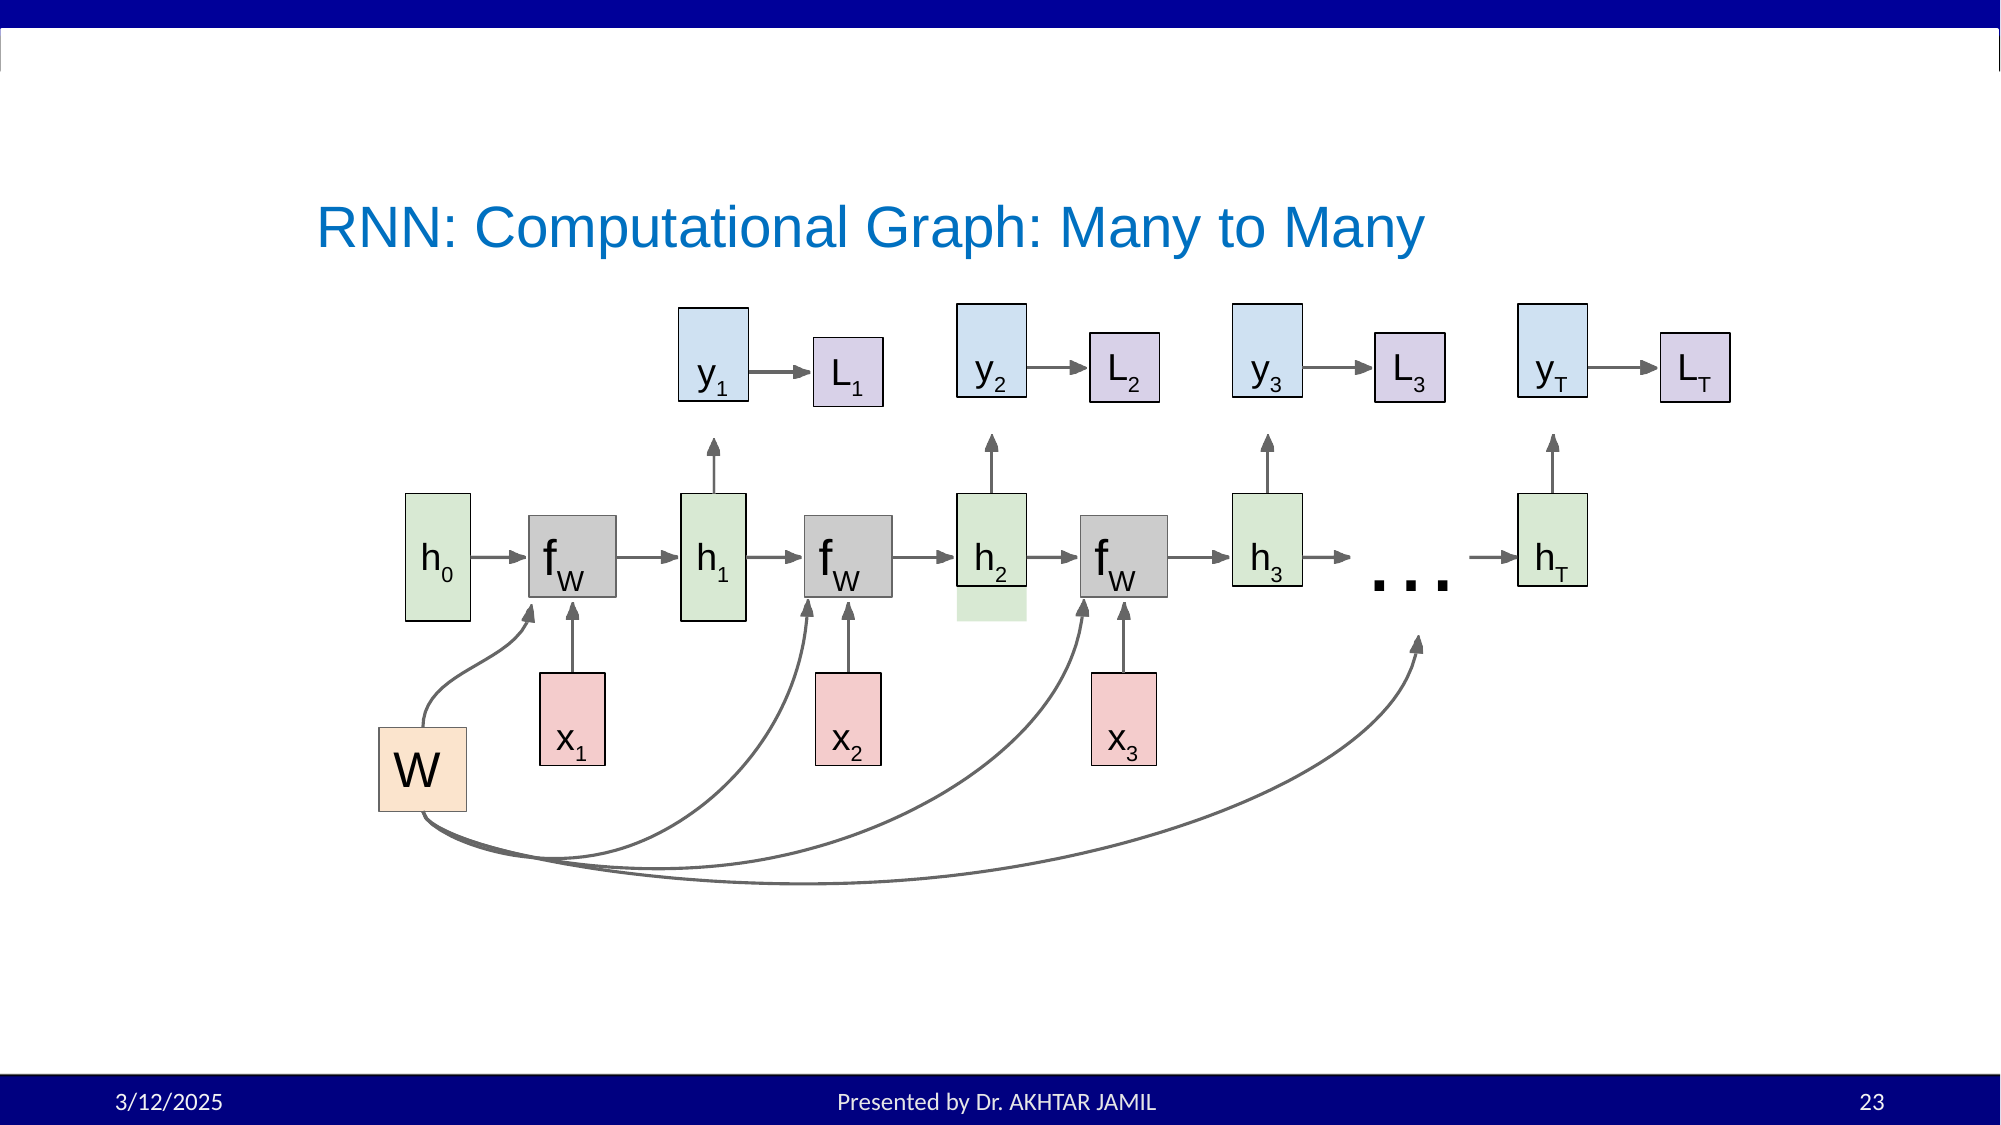

# RNN: Computational Graph: Many to Many
y2
y3
yT
y1

L2
L3
LT

L1

…

h2
h3
hT
fW
fW
fW
h0
h1

x1
x2
x3

W
Fei-Fei Li & Justin Johnson & Serena Yeung
Fei-Fei Li & Justin Johnson & Serena Yeung	Lecture 10 -	May 4, 2017
3/12/2025
Presented by Dr. AKHTAR JAMIL
23